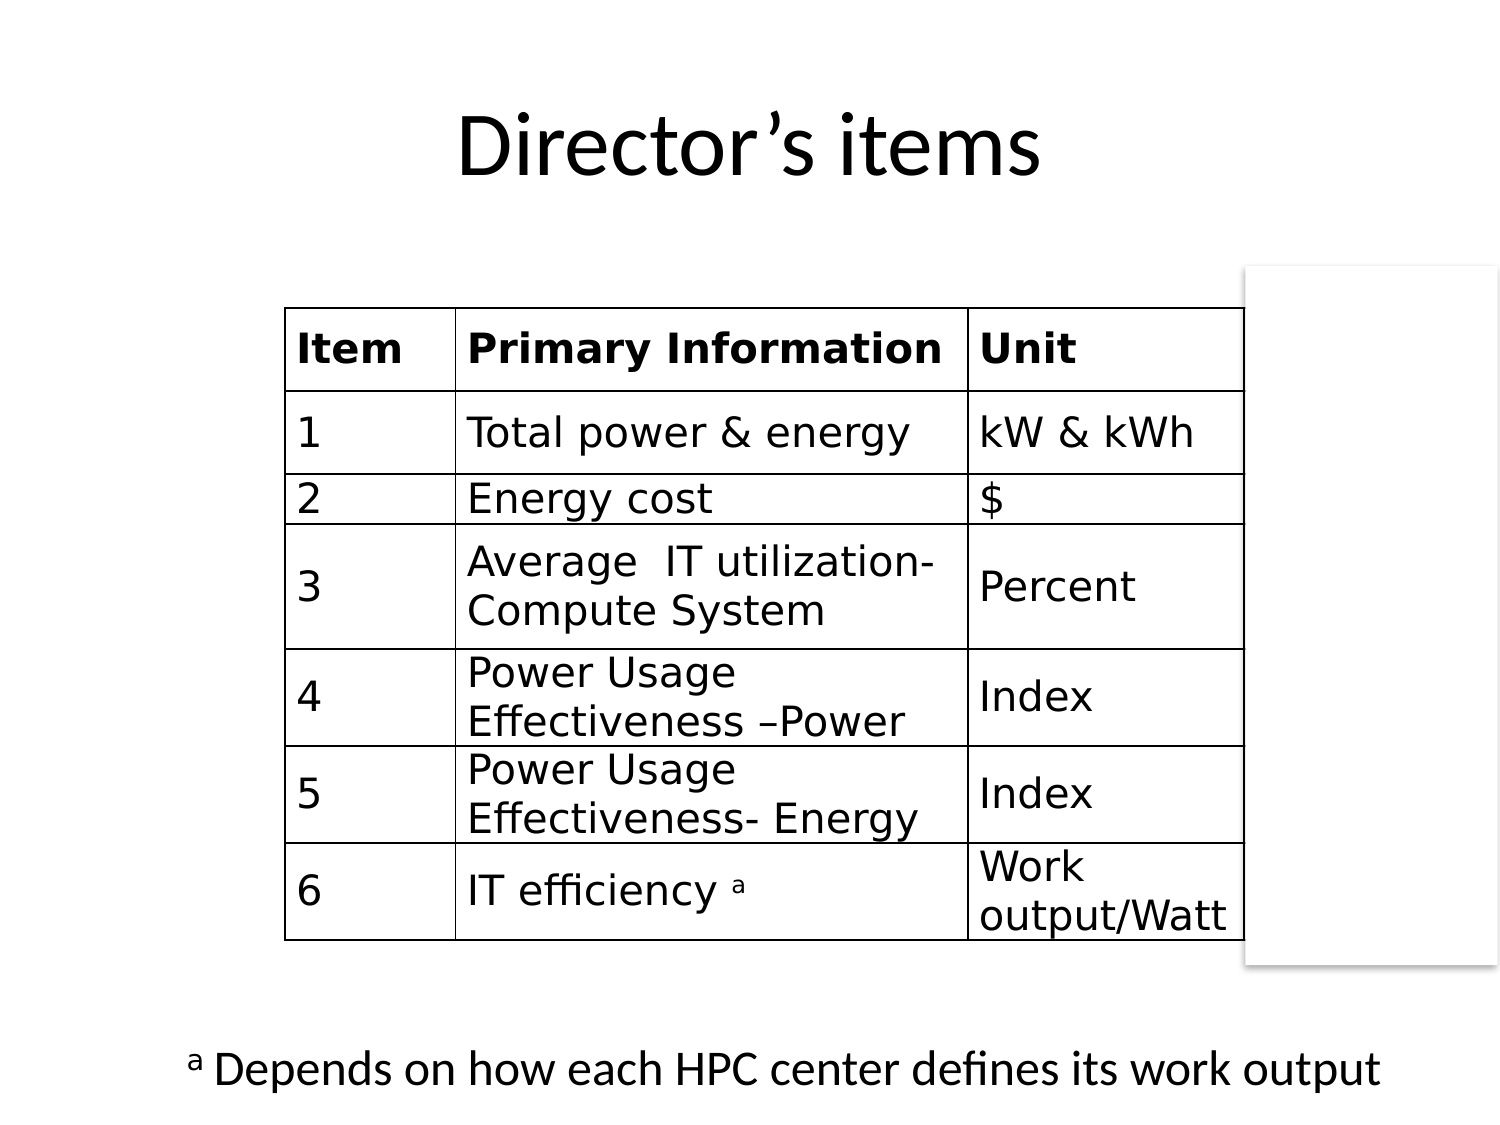

# Director’s items

| Item | Primary Information | Unit | Priority |
| --- | --- | --- | --- |
| 1 | Total power & energy | kW & kWh | High |
| 2 | Energy cost | $ | High |
| 3 | Average IT utilization-Compute System | Percent | High |
| 4 | Power Usage Effectiveness –Power | Index | High |
| 5 | Power Usage Effectiveness- Energy | Index | High |
| 6 | IT efficiency a | Work output/Watt | High |
 a Depends on how each HPC center defines its work output